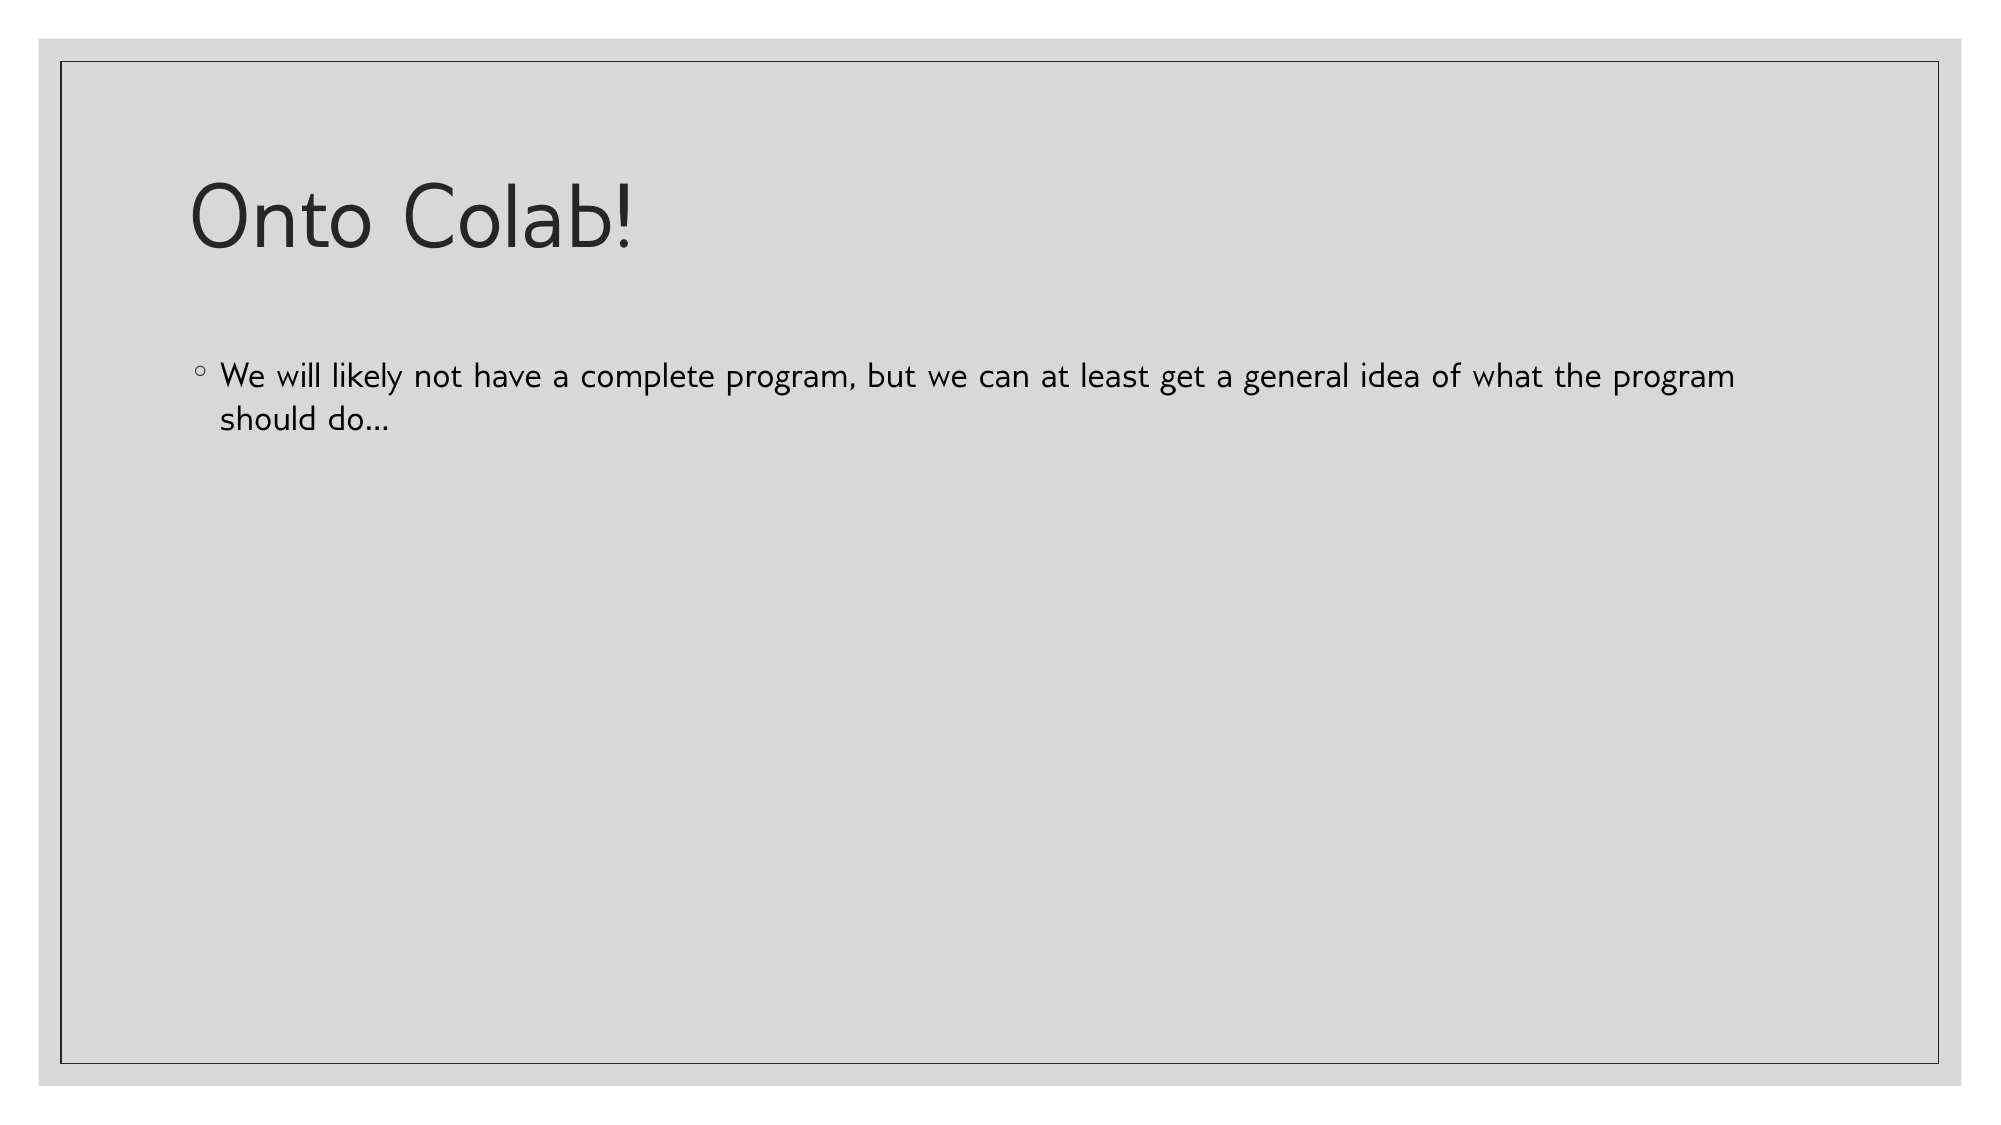

# Onto Colab!
We will likely not have a complete program, but we can at least get a general idea of what the program should do…